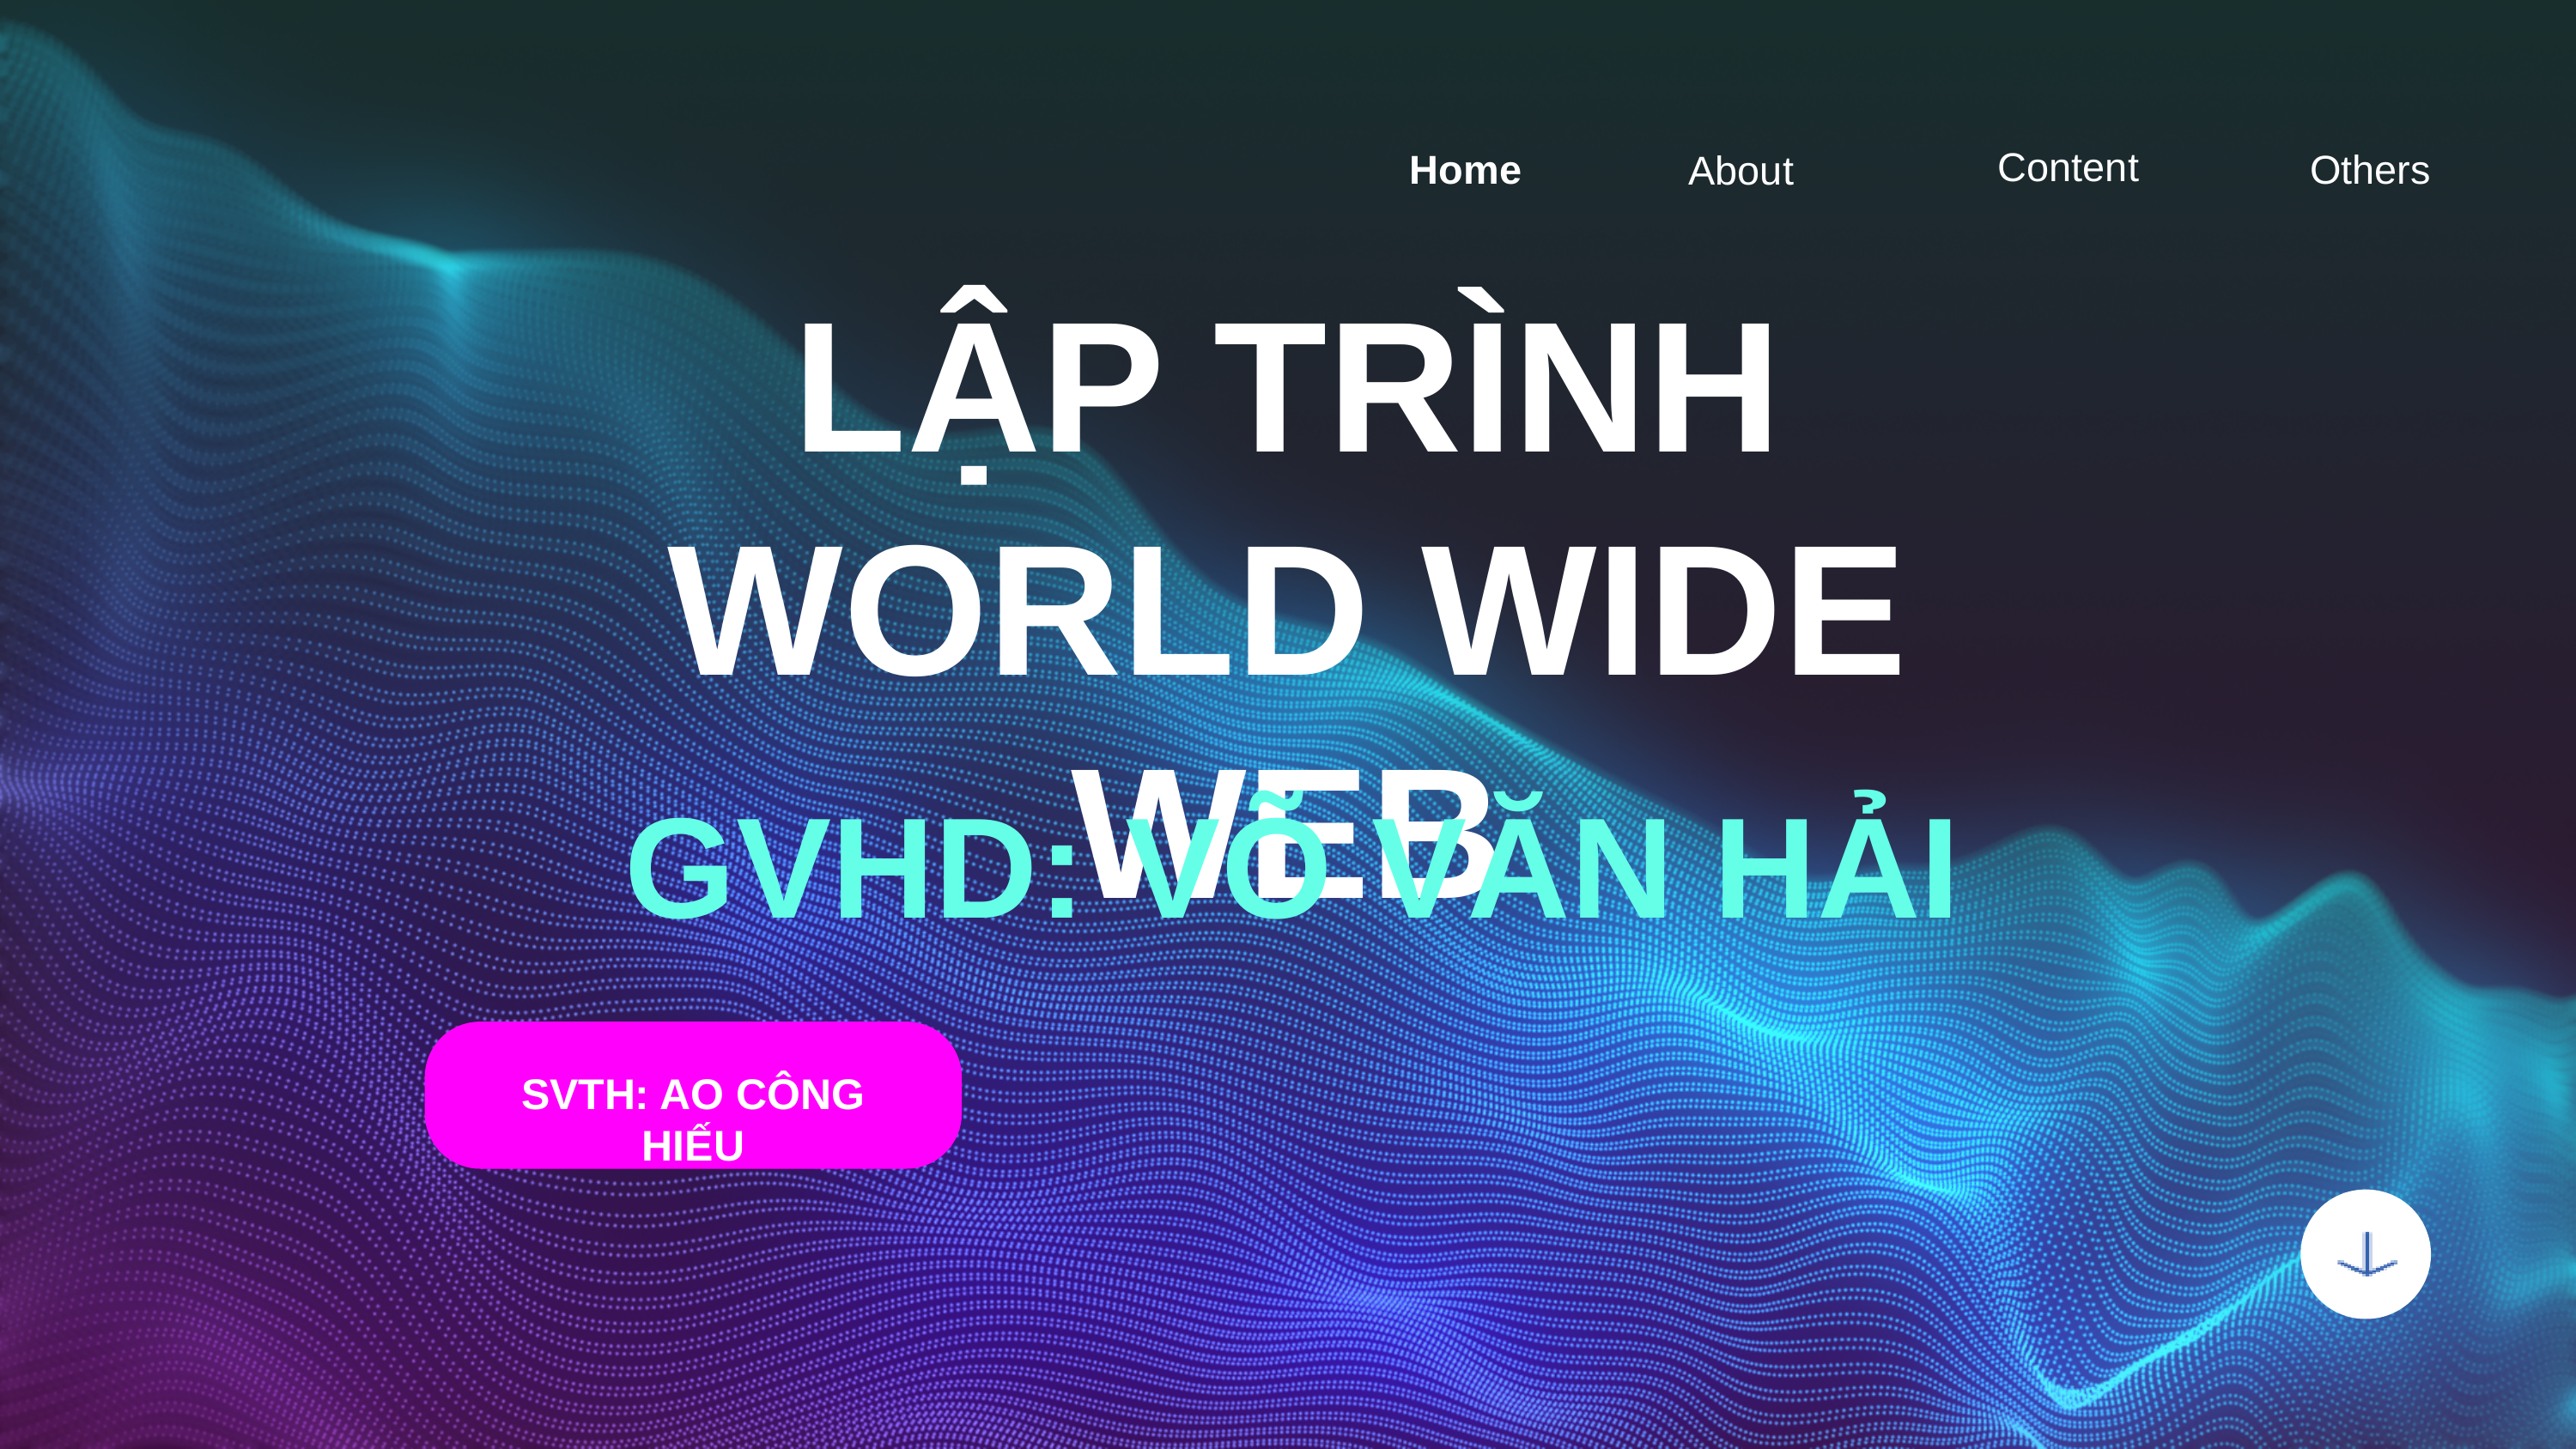

Content
Home
Others
About
LẬP TRÌNH WORLD WIDE WEB
GVHD: VÕ VĂN HẢI

SVTH: AO CÔNG HIẾU